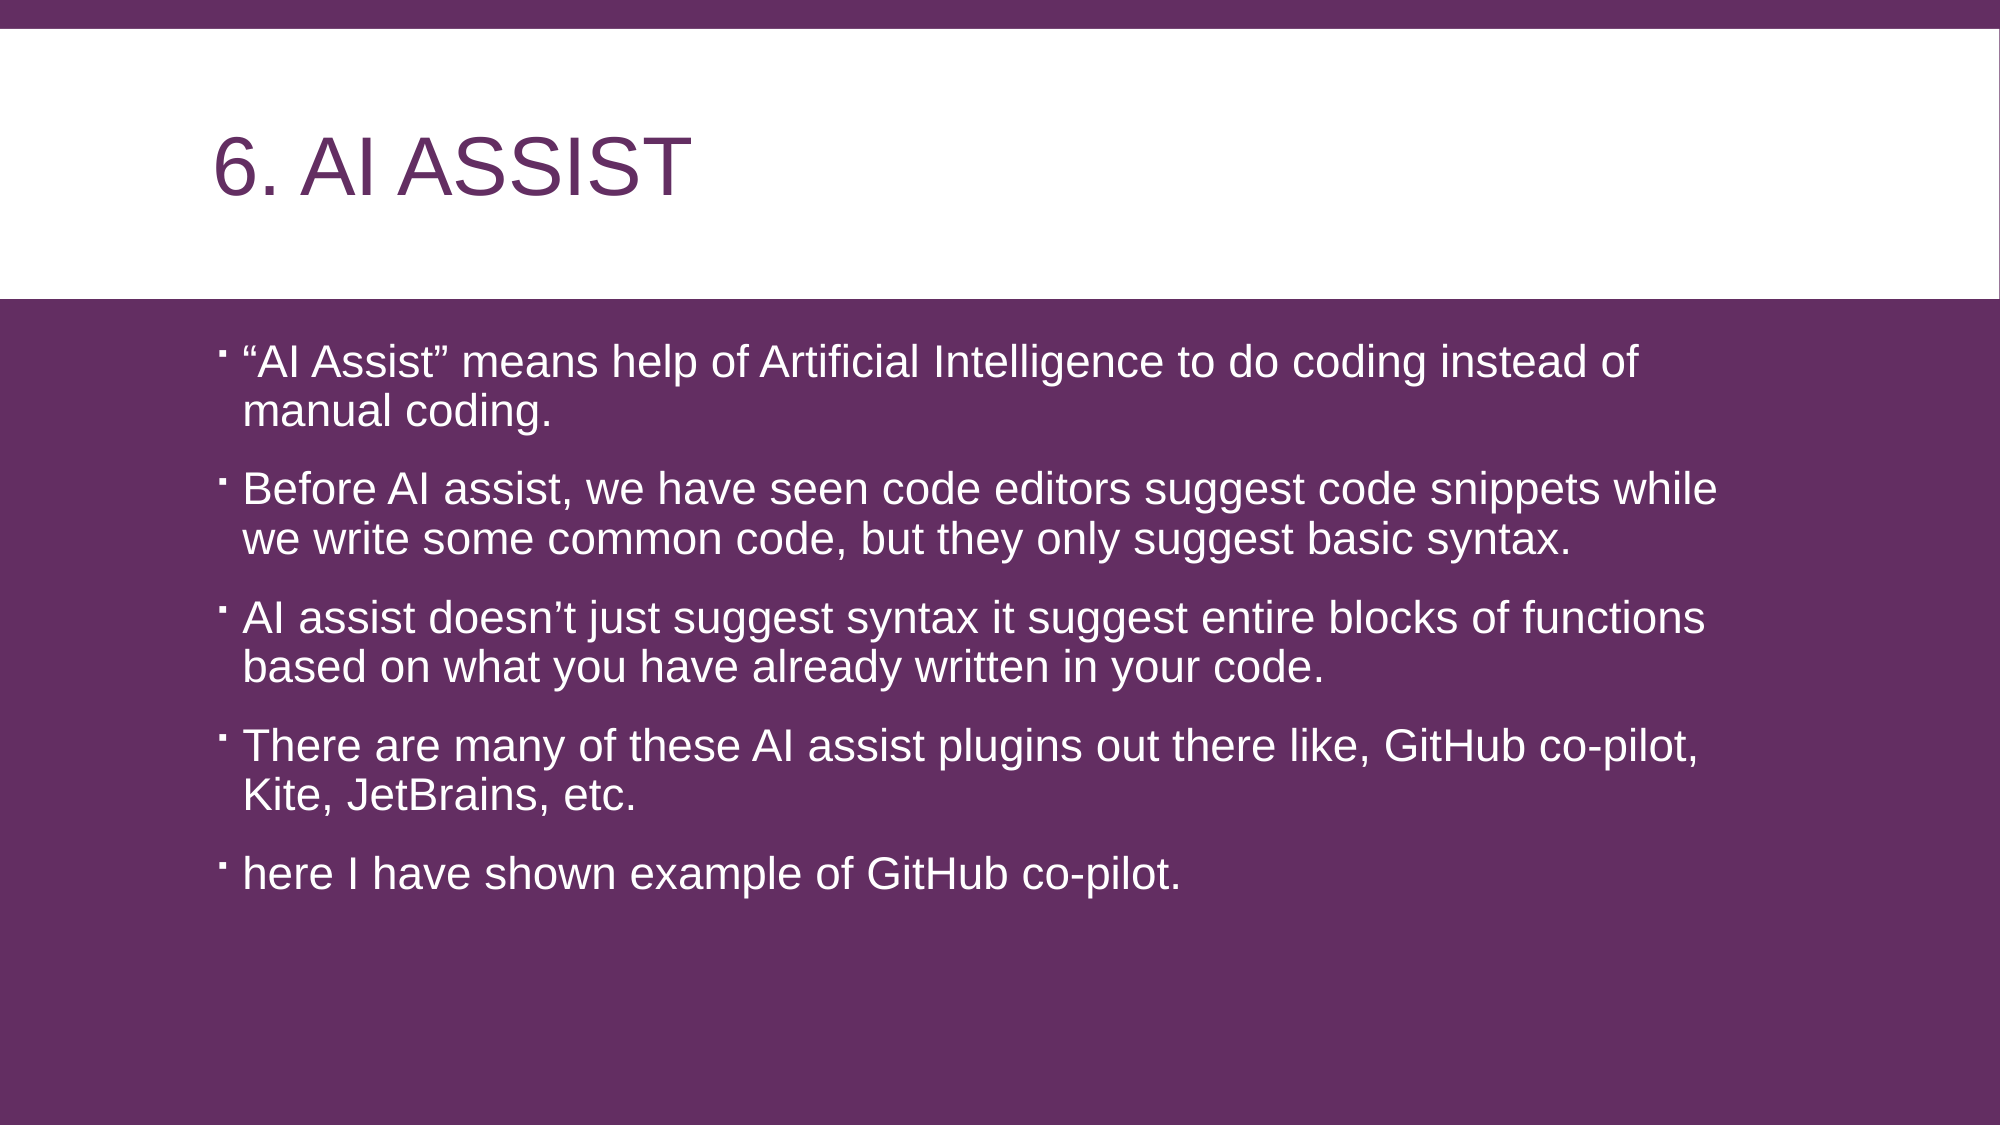

# 6. AI Assist
“AI Assist” means help of Artificial Intelligence to do coding instead of manual coding.
Before AI assist, we have seen code editors suggest code snippets while we write some common code, but they only suggest basic syntax.
AI assist doesn’t just suggest syntax it suggest entire blocks of functions based on what you have already written in your code.
There are many of these AI assist plugins out there like, GitHub co-pilot, Kite, JetBrains, etc.
here I have shown example of GitHub co-pilot.